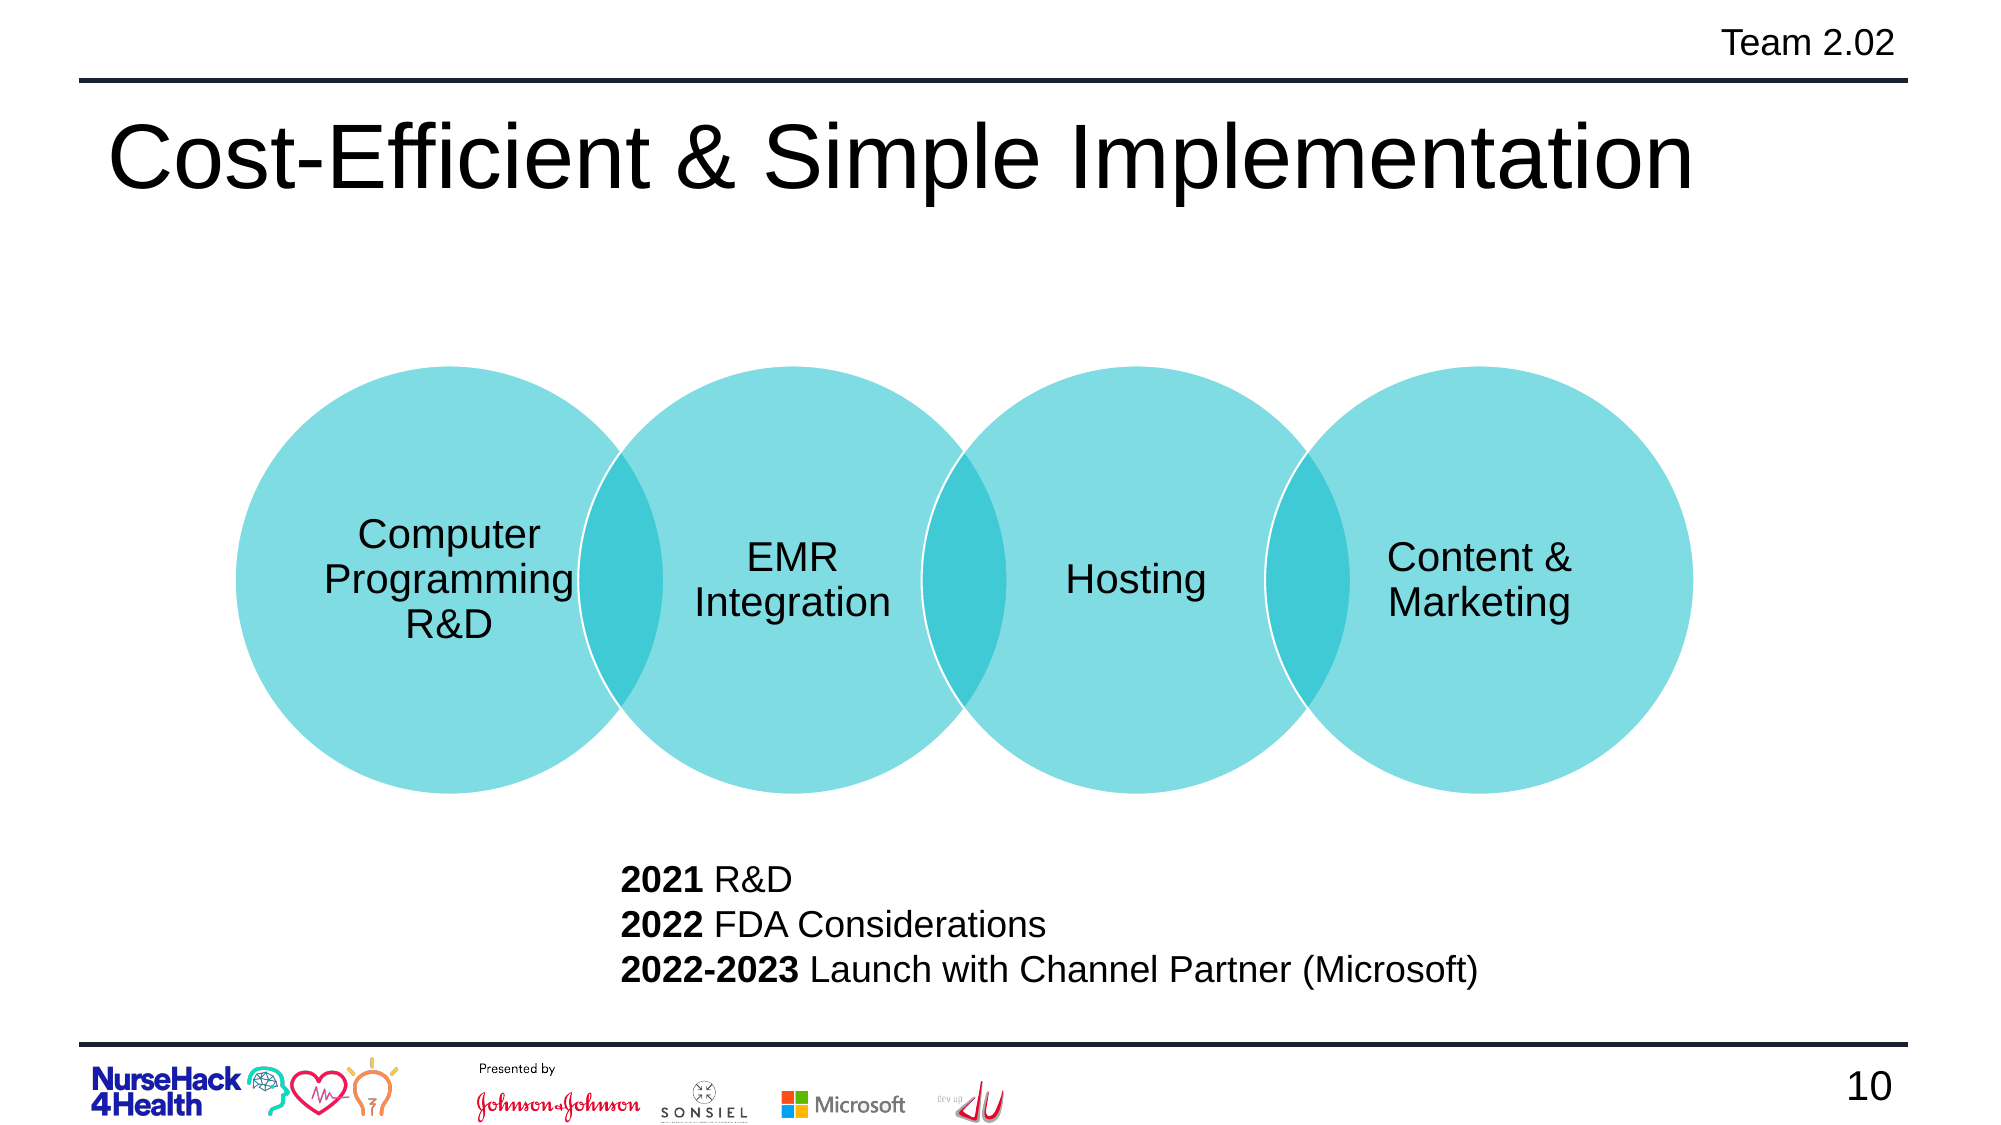

# Cost-Efficient & Simple Implementation
Computer Programming R&D
EMR Integration
Hosting
Content & Marketing
2021 R&D
2022 FDA Considerations
2022-2023 Launch with Channel Partner (Microsoft)
10